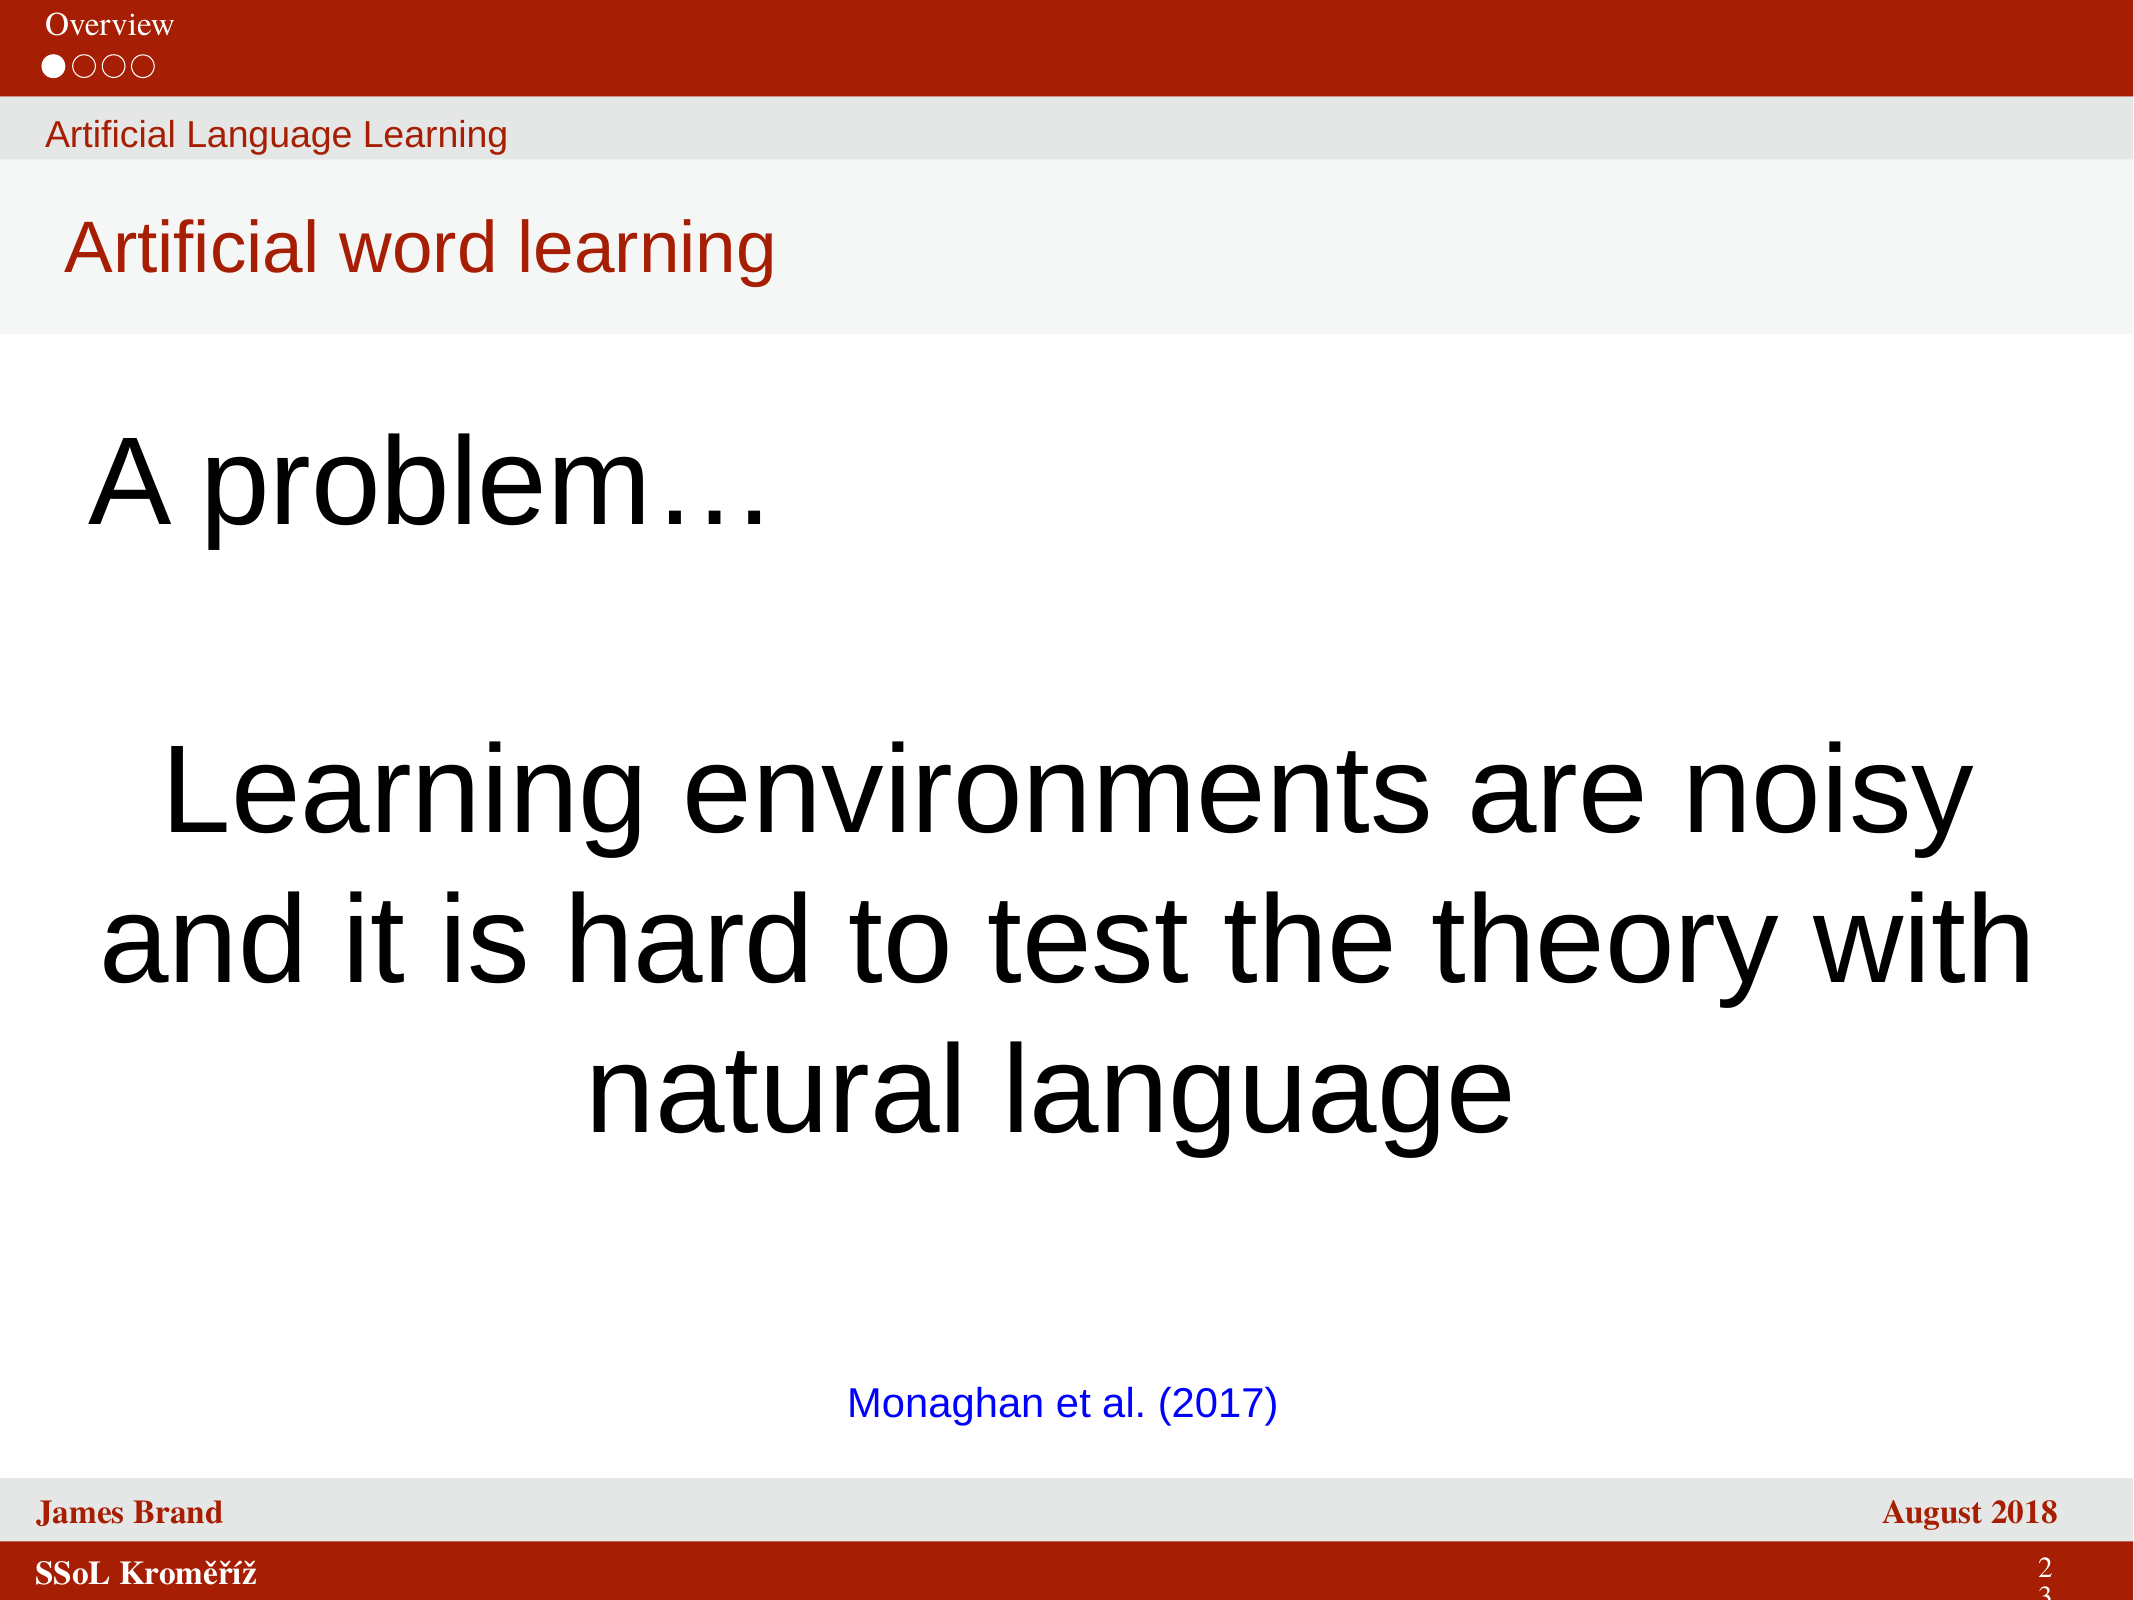

Overview

Artificial Language Learning
Artificial word learning
A problem…

Learning environments are noisy and it is hard to test the theory with natural language
Monaghan et al. (2017)
23